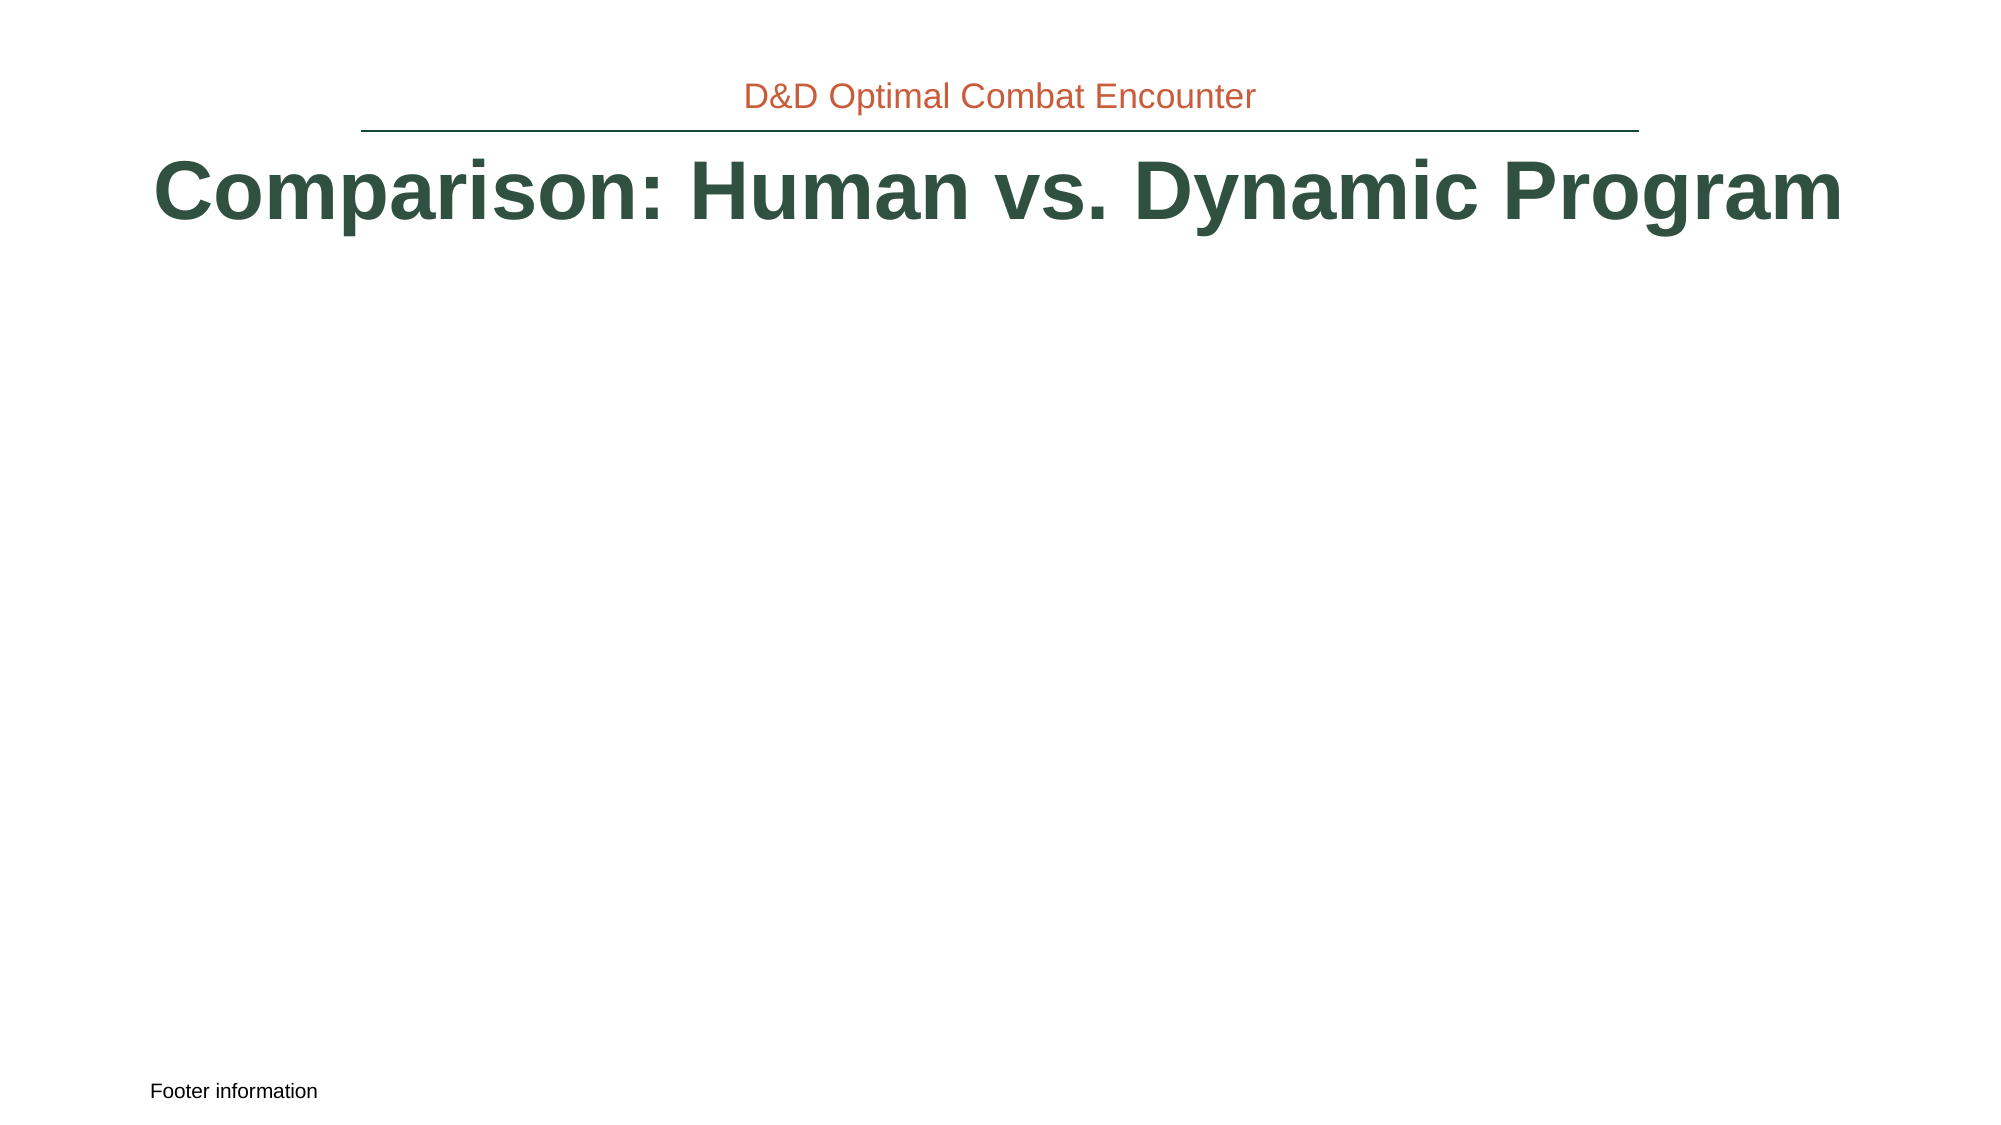

D&D Optimal Combat Encounter

# Comparison: Human vs. Dynamic Program
Footer information